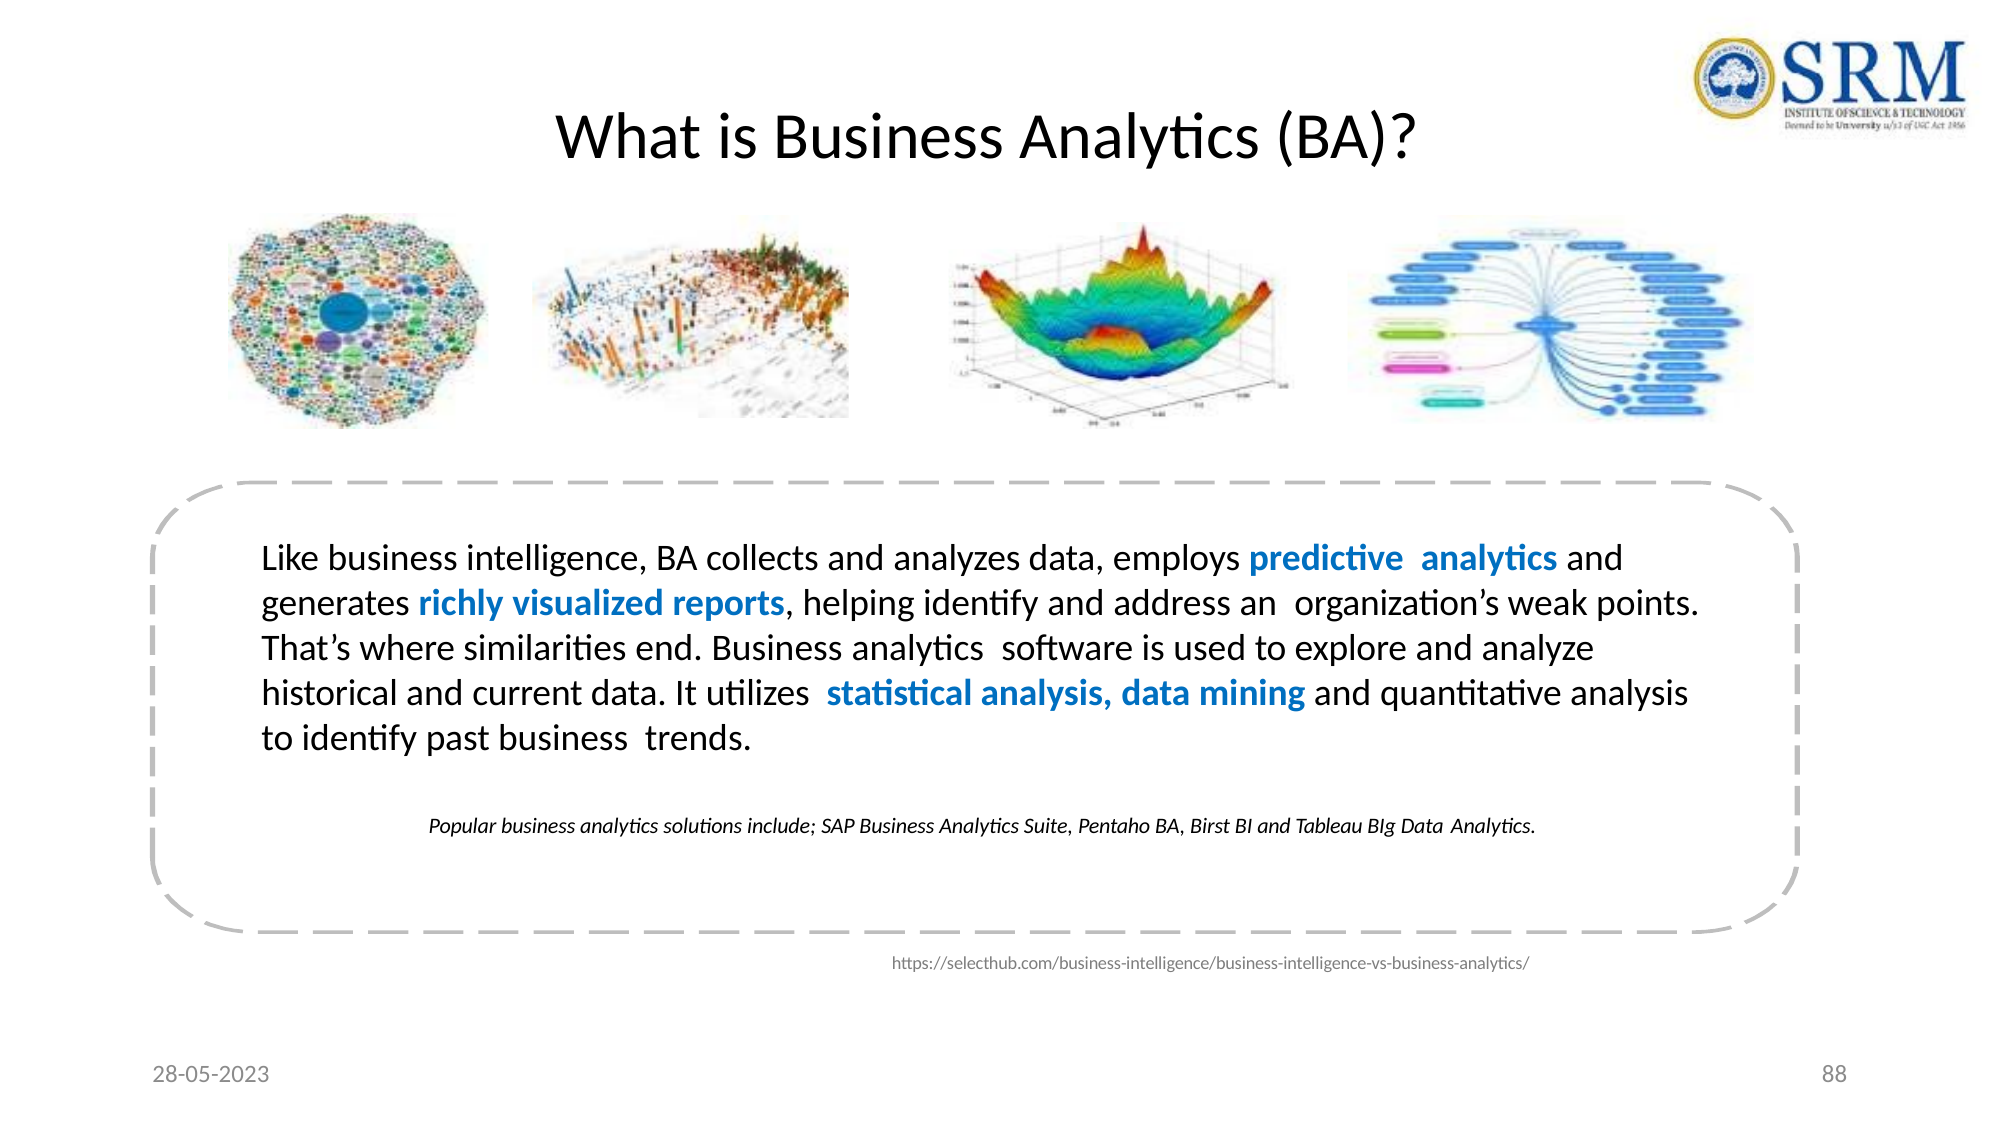

# What is Business Analytics (BA)?

Like business intelligence, BA collects and analyzes data, employs predictive  analytics and generates richly visualized reports, helping identify and address an  organization’s weak points. That’s where similarities end. Business analytics  software is used to explore and analyze historical and current data. It utilizes  statistical analysis, data mining and quantitative analysis to identify past business  trends.
Popular business analytics solutions include; SAP Business Analytics Suite, Pentaho BA, Birst BI and Tableau BIg Data Analytics.
https://selecthub.com/business-intelligence/business-intelligence-vs-business-analytics/
28-05-2023
88